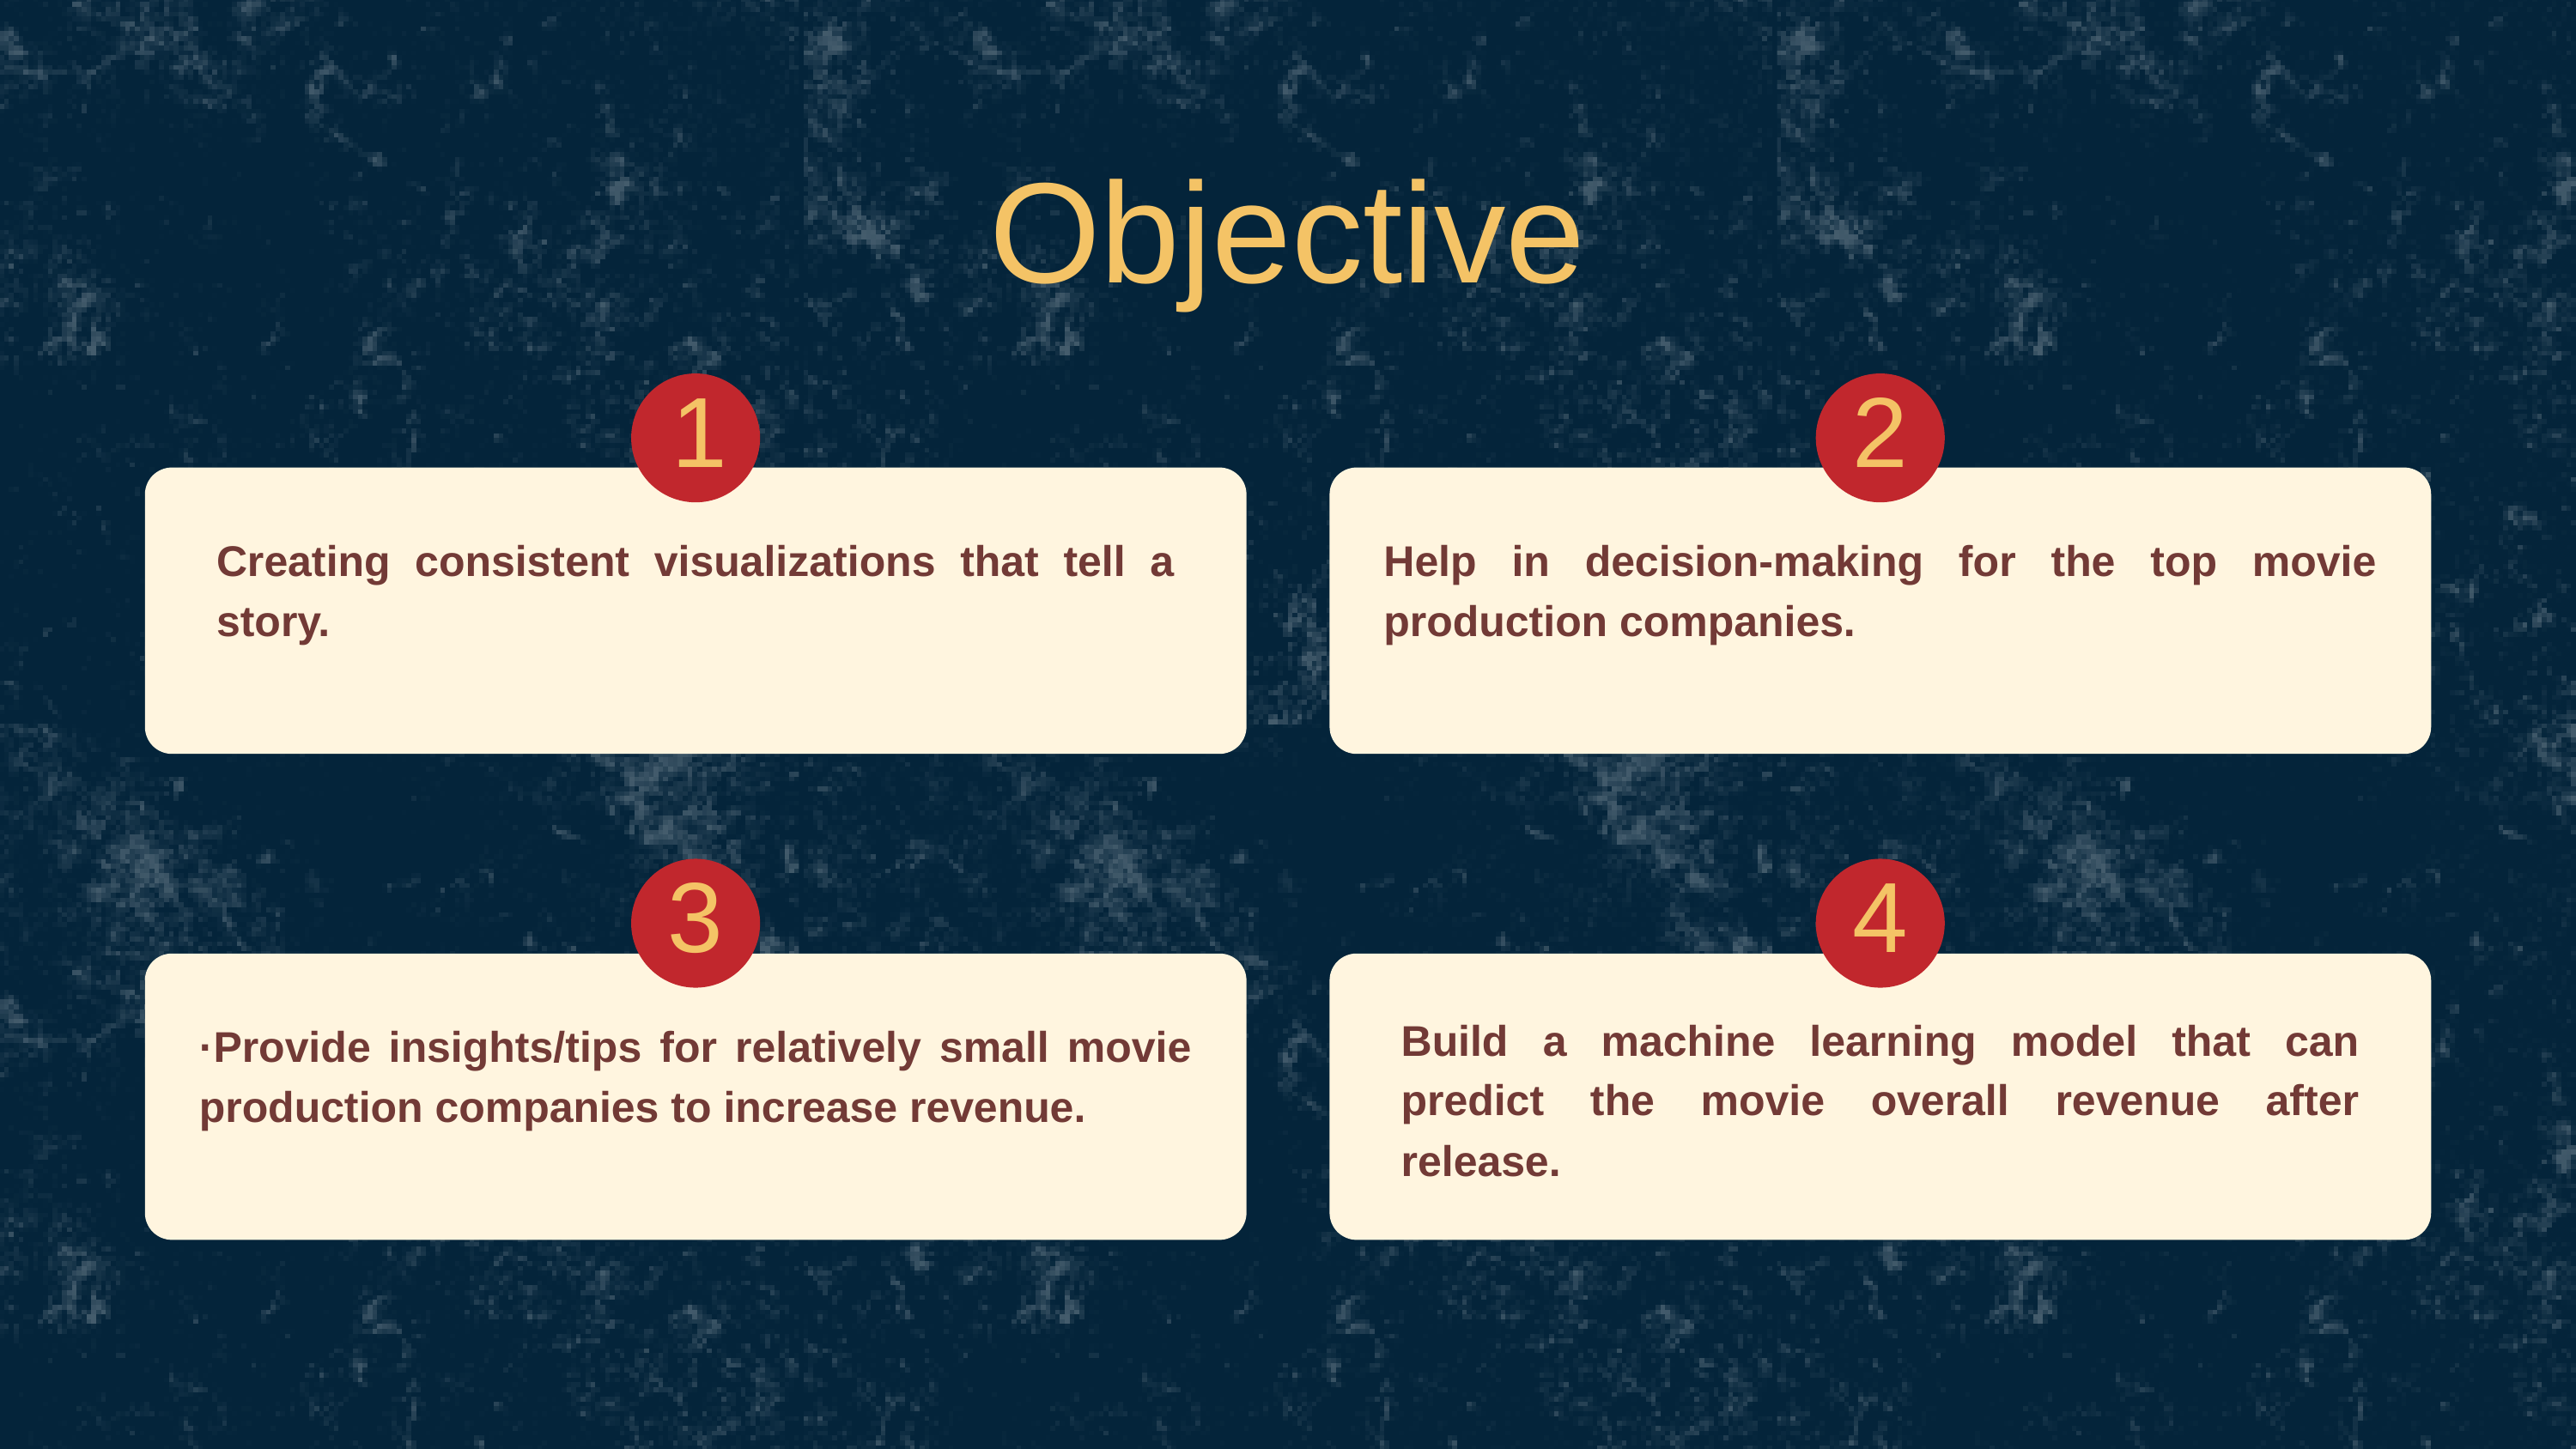

Objective

1

2

Creating consistent visualizations that tell a story.
Help in decision-making for the top movie production companies.

3

4

Build a machine learning model that can predict the movie overall revenue after release.
·Provide insights/tips for relatively small movie production companies to increase revenue.